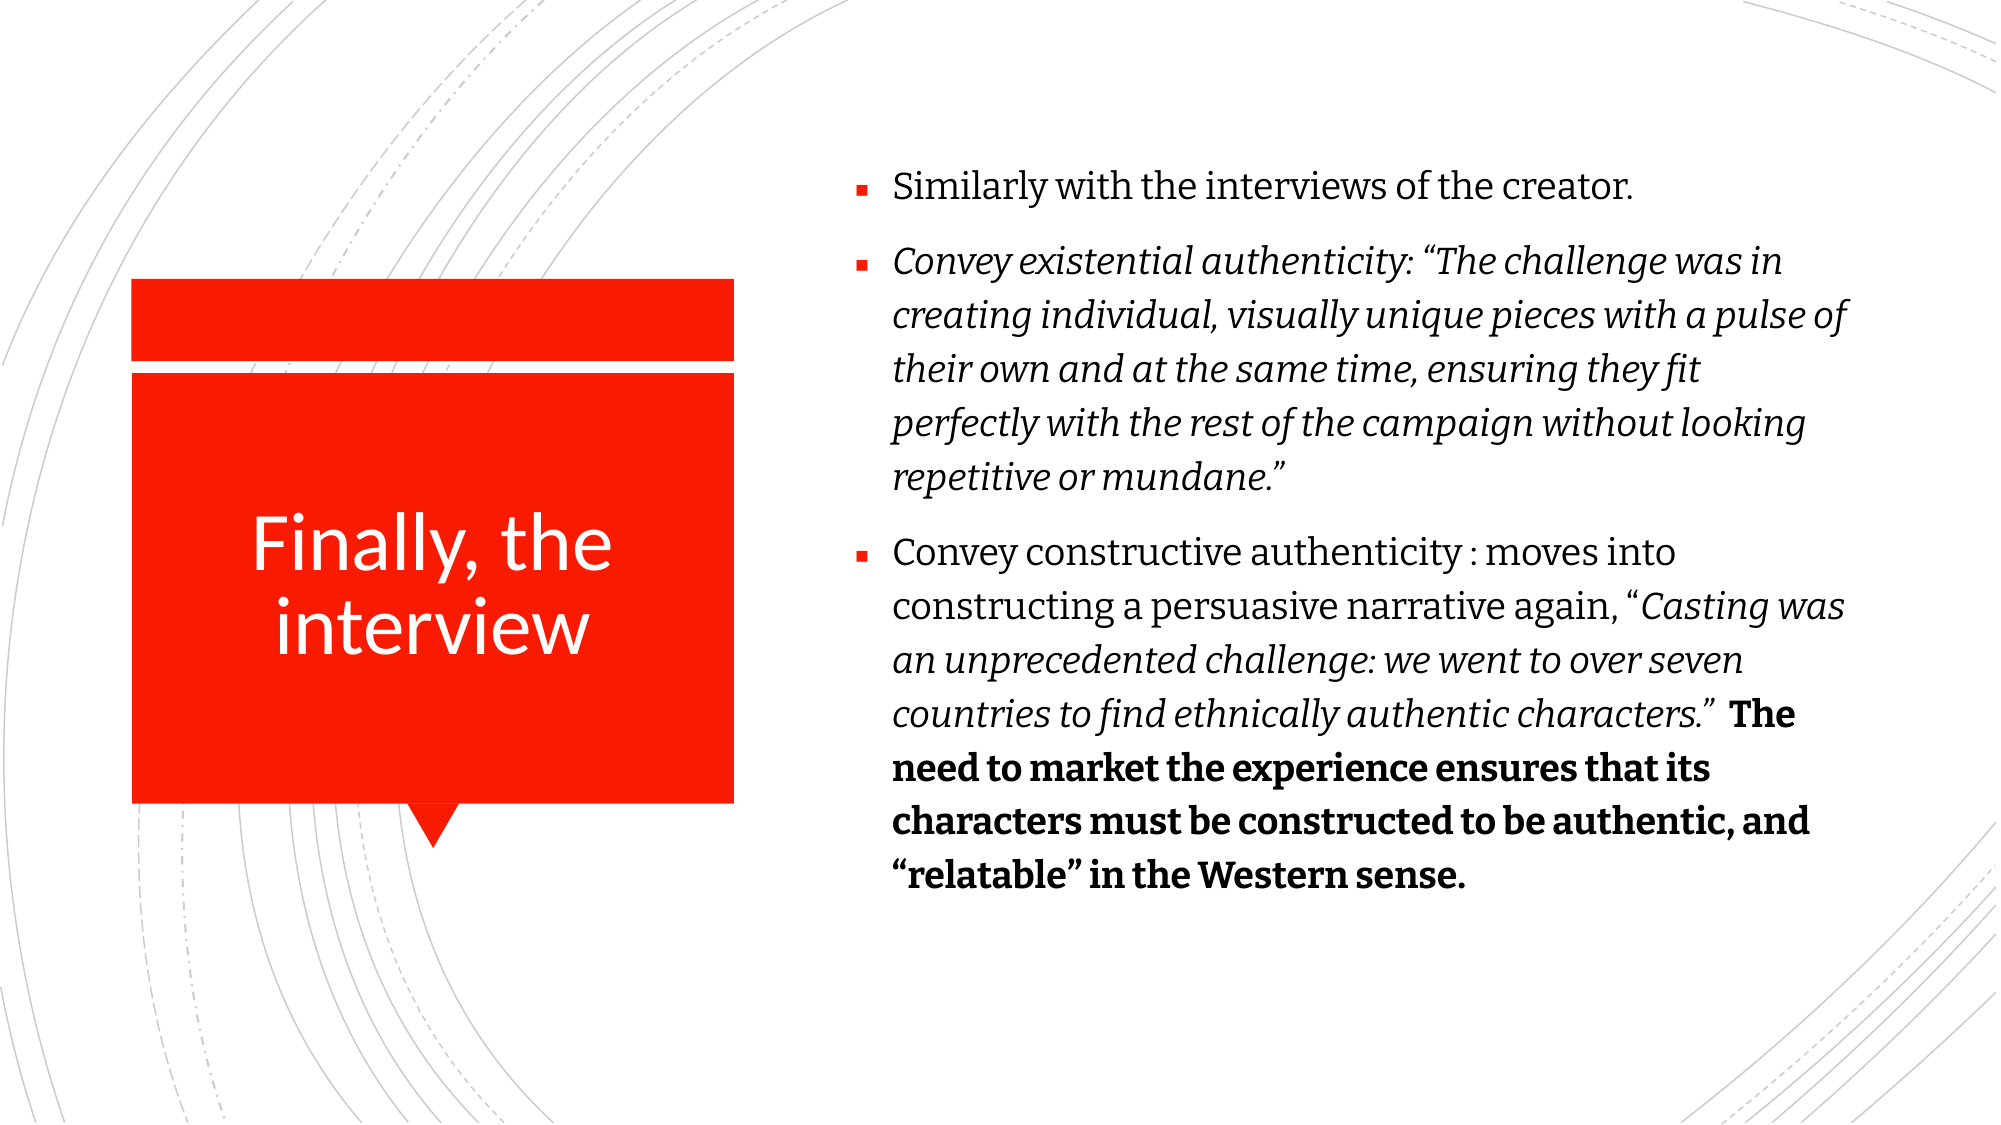

Similarly with the interviews of the creator.
Convey existential authenticity: “The challenge was in creating individual, visually unique pieces with a pulse of their own and at the same time, ensuring they fit perfectly with the rest of the campaign without looking repetitive or mundane.”
Convey constructive authenticity : moves into constructing a persuasive narrative again, “Casting was an unprecedented challenge: we went to over seven countries to find ethnically authentic characters.”  The need to market the experience ensures that its characters must be constructed to be authentic, and “relatable” in the Western sense.

# Finally, the interview